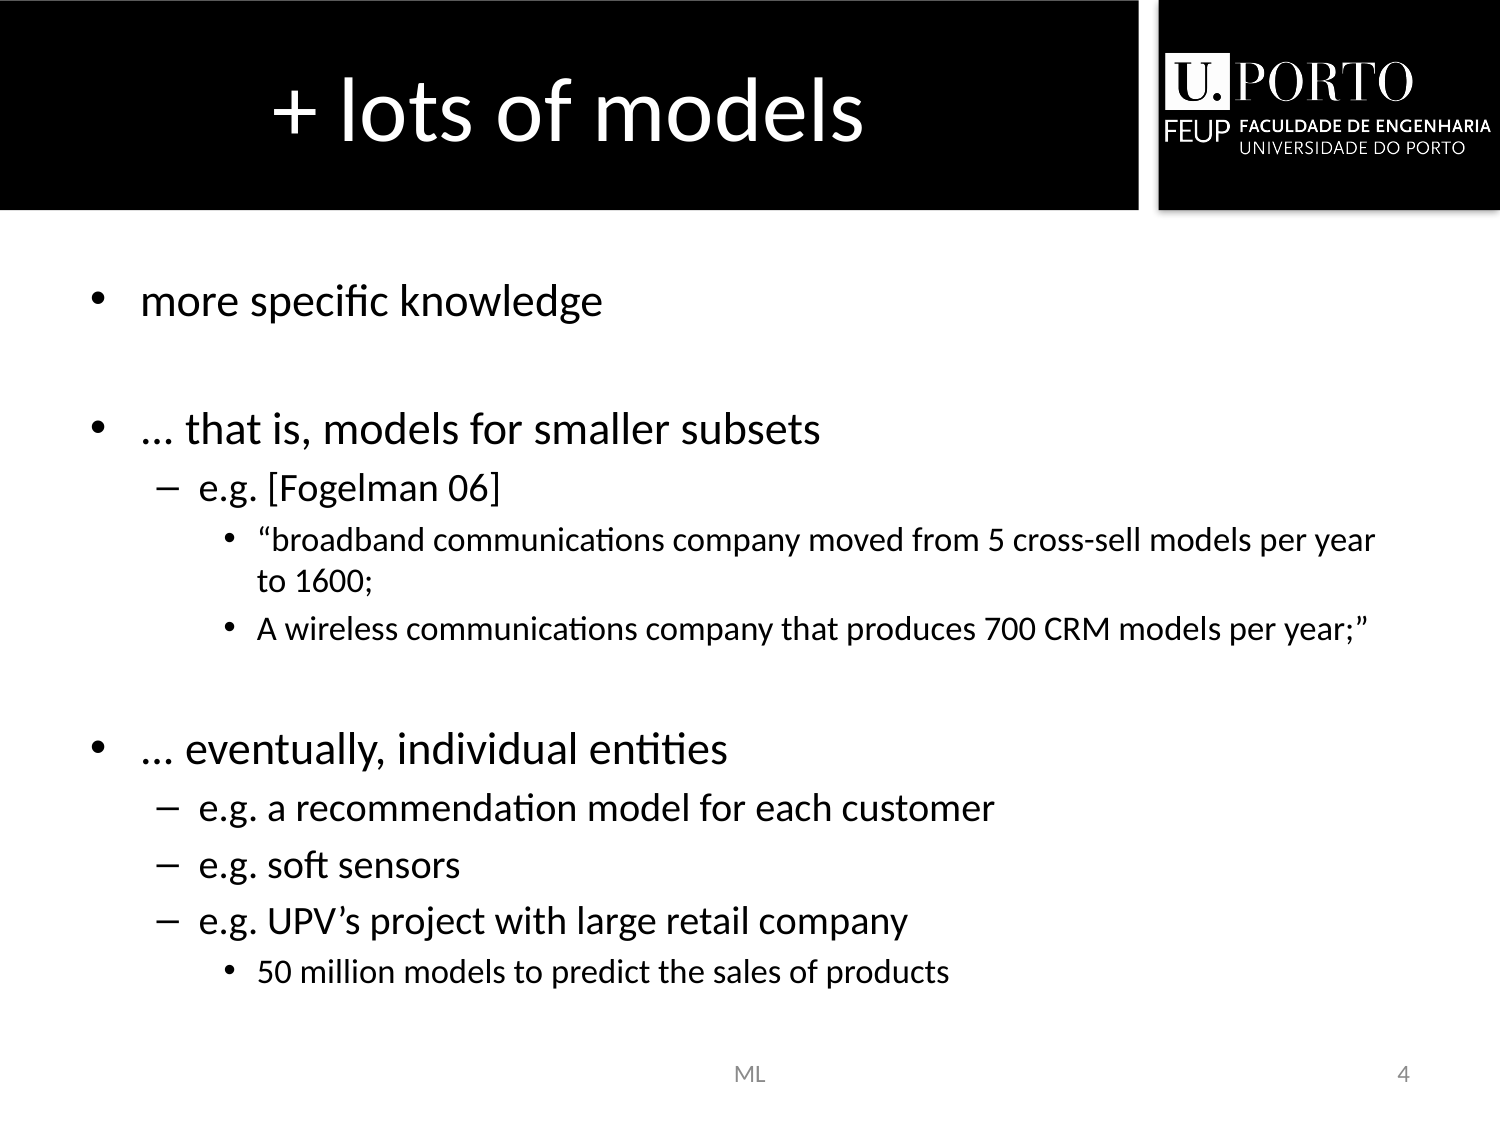

# + lots of models
more specific knowledge

... that is, models for smaller subsets
e.g. [Fogelman 06]
“broadband communications company moved from 5 cross-sell models per year to 1600;
A wireless communications company that produces 700 CRM models per year;”

... eventually, individual entities
e.g. a recommendation model for each customer
e.g. soft sensors
e.g. UPV’s project with large retail company
50 million models to predict the sales of products

ML
4